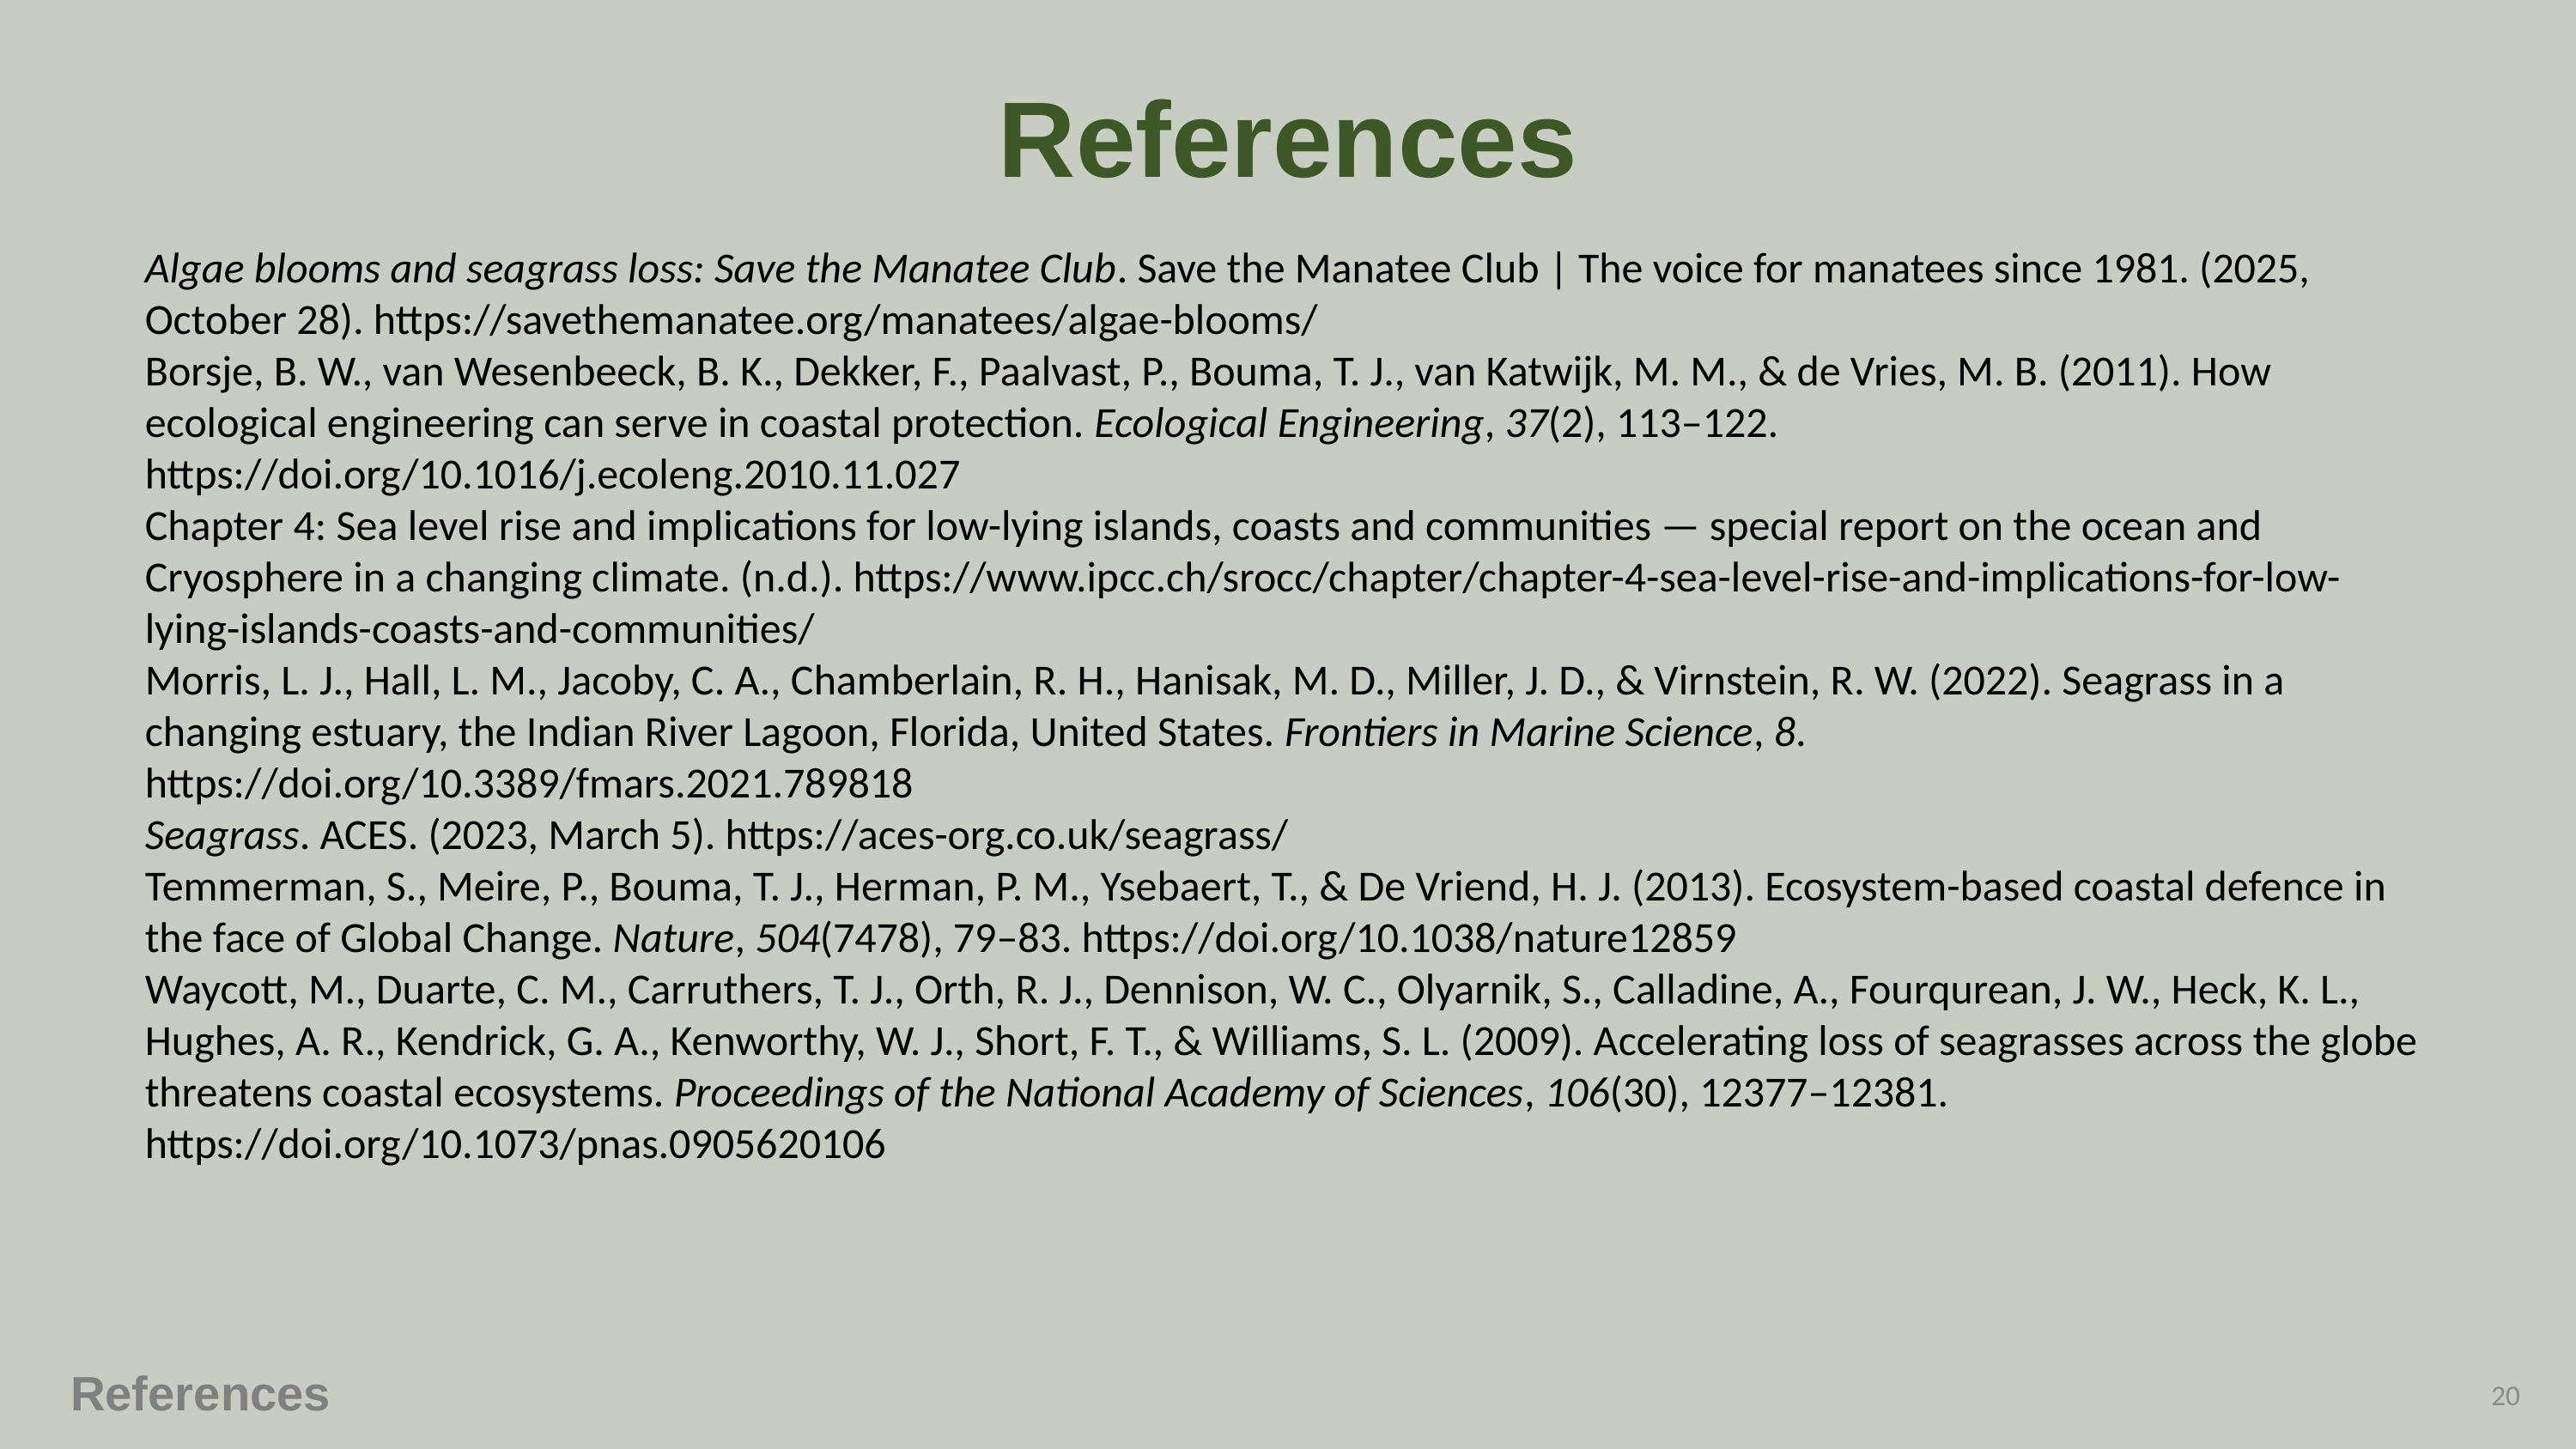

References
Algae blooms and seagrass loss: Save the Manatee Club. Save the Manatee Club | The voice for manatees since 1981. (2025, October 28). https://savethemanatee.org/manatees/algae-blooms/
Borsje, B. W., van Wesenbeeck, B. K., Dekker, F., Paalvast, P., Bouma, T. J., van Katwijk, M. M., & de Vries, M. B. (2011). How ecological engineering can serve in coastal protection. Ecological Engineering, 37(2), 113–122. https://doi.org/10.1016/j.ecoleng.2010.11.027
Chapter 4: Sea level rise and implications for low-lying islands, coasts and communities — special report on the ocean and Cryosphere in a changing climate. (n.d.). https://www.ipcc.ch/srocc/chapter/chapter-4-sea-level-rise-and-implications-for-low-lying-islands-coasts-and-communities/
Morris, L. J., Hall, L. M., Jacoby, C. A., Chamberlain, R. H., Hanisak, M. D., Miller, J. D., & Virnstein, R. W. (2022). Seagrass in a changing estuary, the Indian River Lagoon, Florida, United States. Frontiers in Marine Science, 8. https://doi.org/10.3389/fmars.2021.789818
Seagrass. ACES. (2023, March 5). https://aces-org.co.uk/seagrass/
Temmerman, S., Meire, P., Bouma, T. J., Herman, P. M., Ysebaert, T., & De Vriend, H. J. (2013). Ecosystem-based coastal defence in the face of Global Change. Nature, 504(7478), 79–83. https://doi.org/10.1038/nature12859
Waycott, M., Duarte, C. M., Carruthers, T. J., Orth, R. J., Dennison, W. C., Olyarnik, S., Calladine, A., Fourqurean, J. W., Heck, K. L., Hughes, A. R., Kendrick, G. A., Kenworthy, W. J., Short, F. T., & Williams, S. L. (2009). Accelerating loss of seagrasses across the globe threatens coastal ecosystems. Proceedings of the National Academy of Sciences, 106(30), 12377–12381. https://doi.org/10.1073/pnas.0905620106

References
20